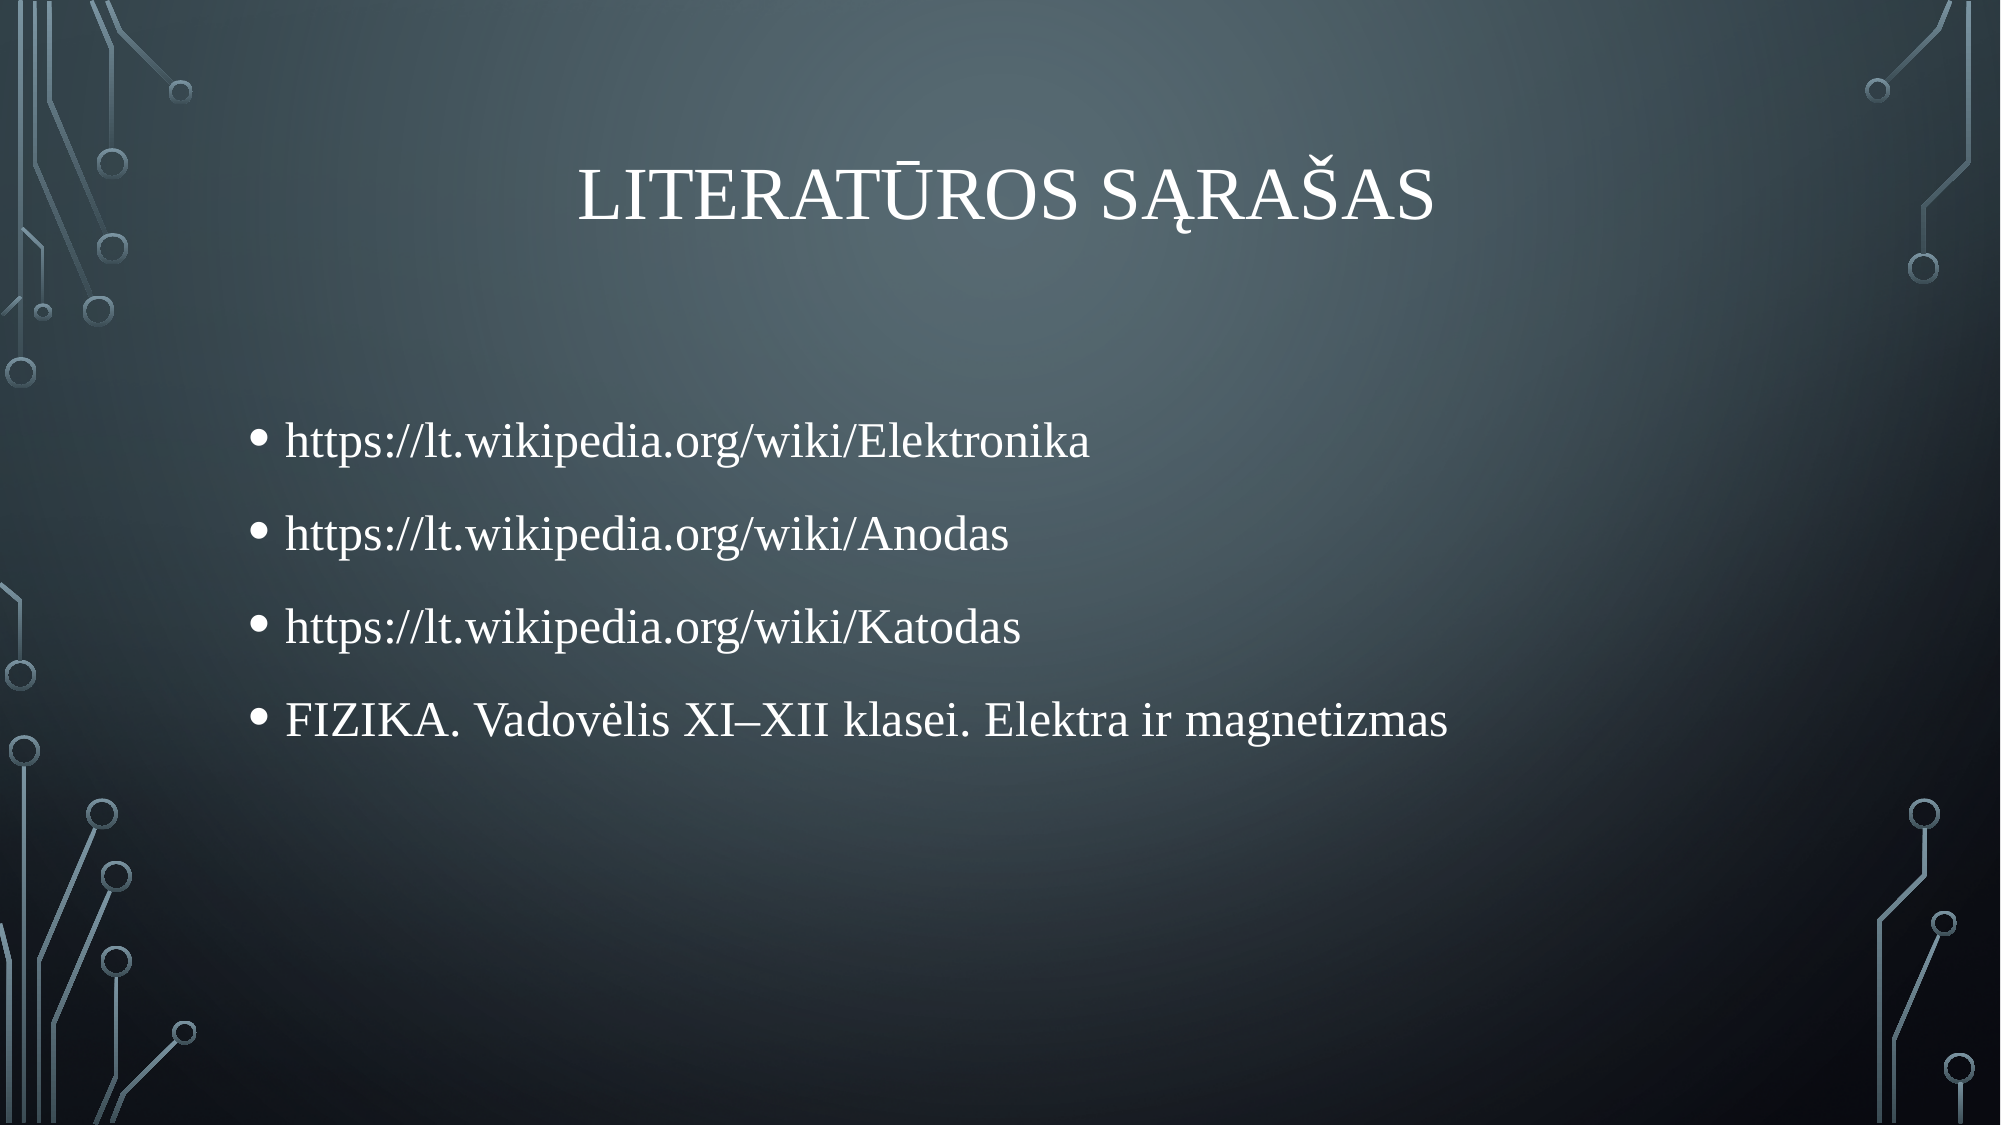

# Literatūros sąrašas
https://lt.wikipedia.org/wiki/Elektronika
https://lt.wikipedia.org/wiki/Anodas
https://lt.wikipedia.org/wiki/Katodas
FIZIKA. Vadovėlis XI–XII klasei. Elektra ir magnetizmas